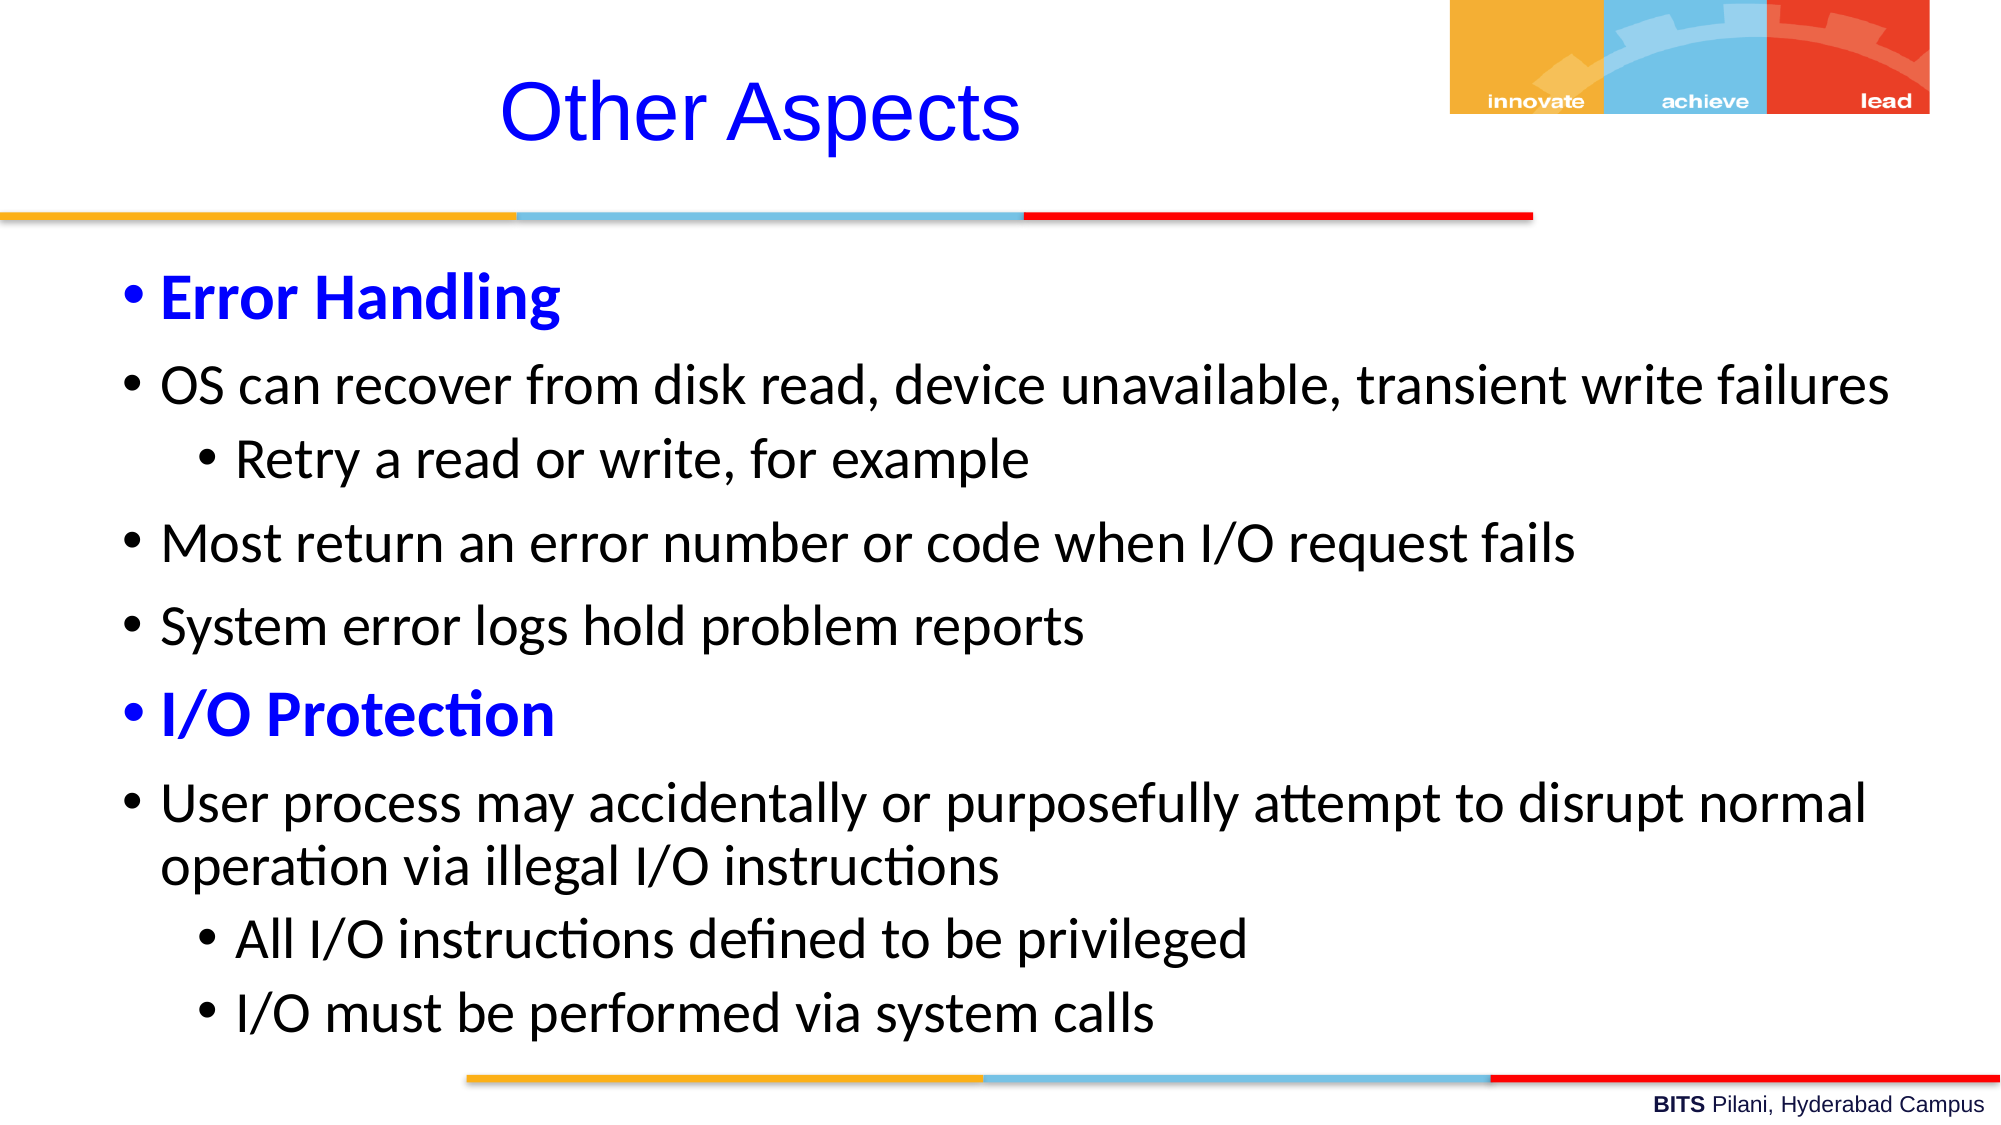

Other Aspects
Error Handling
OS can recover from disk read, device unavailable, transient write failures
Retry a read or write, for example
Most return an error number or code when I/O request fails
System error logs hold problem reports
I/O Protection
User process may accidentally or purposefully attempt to disrupt normal operation via illegal I/O instructions
All I/O instructions defined to be privileged
I/O must be performed via system calls